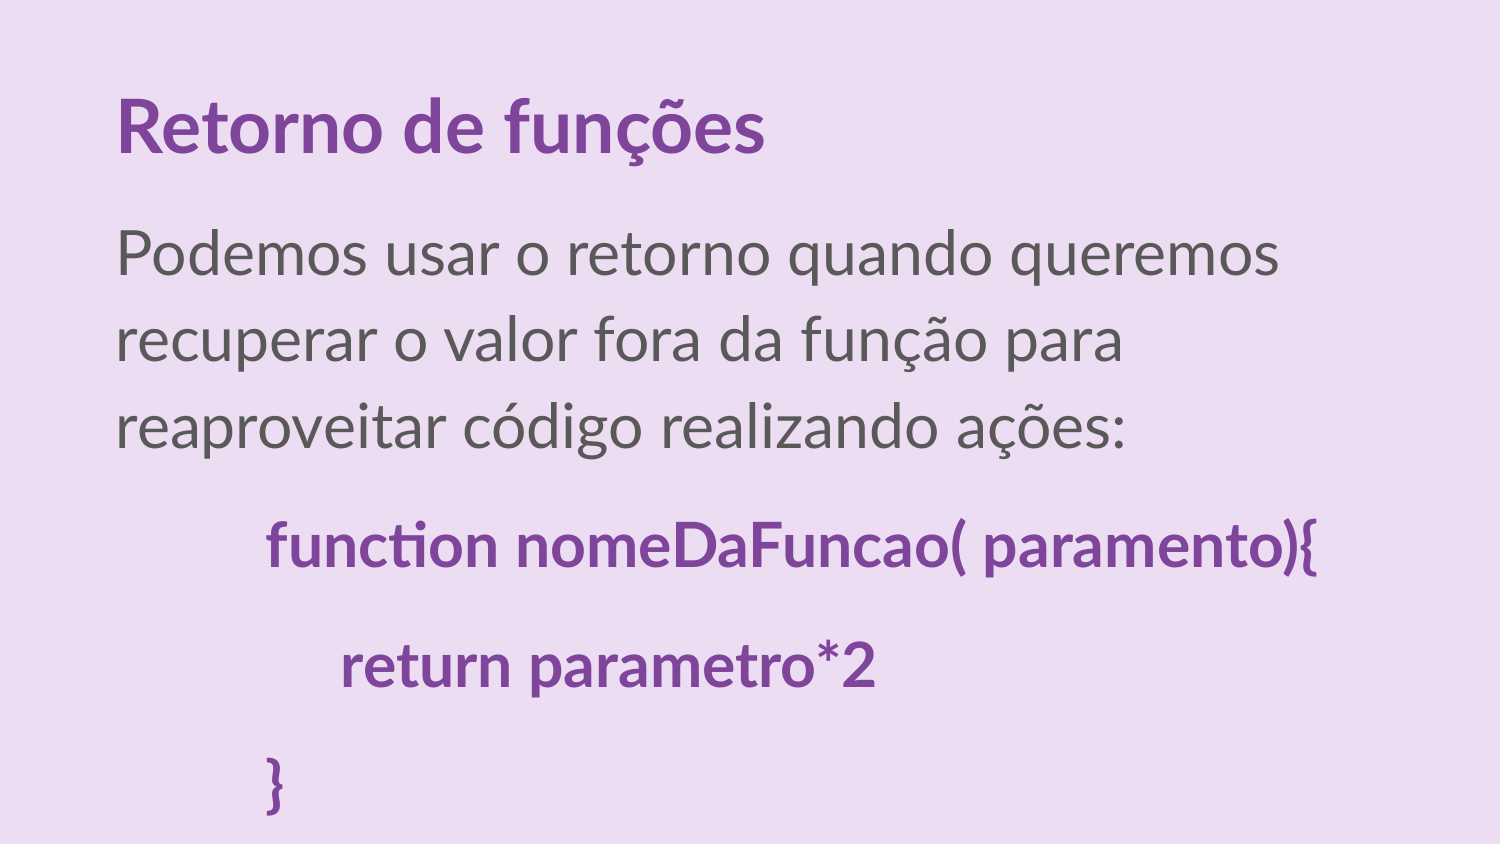

Retorno de funções
Podemos usar o retorno quando queremos recuperar o valor fora da função para reaproveitar código realizando ações:
function nomeDaFuncao( paramento){
return parametro*2
}